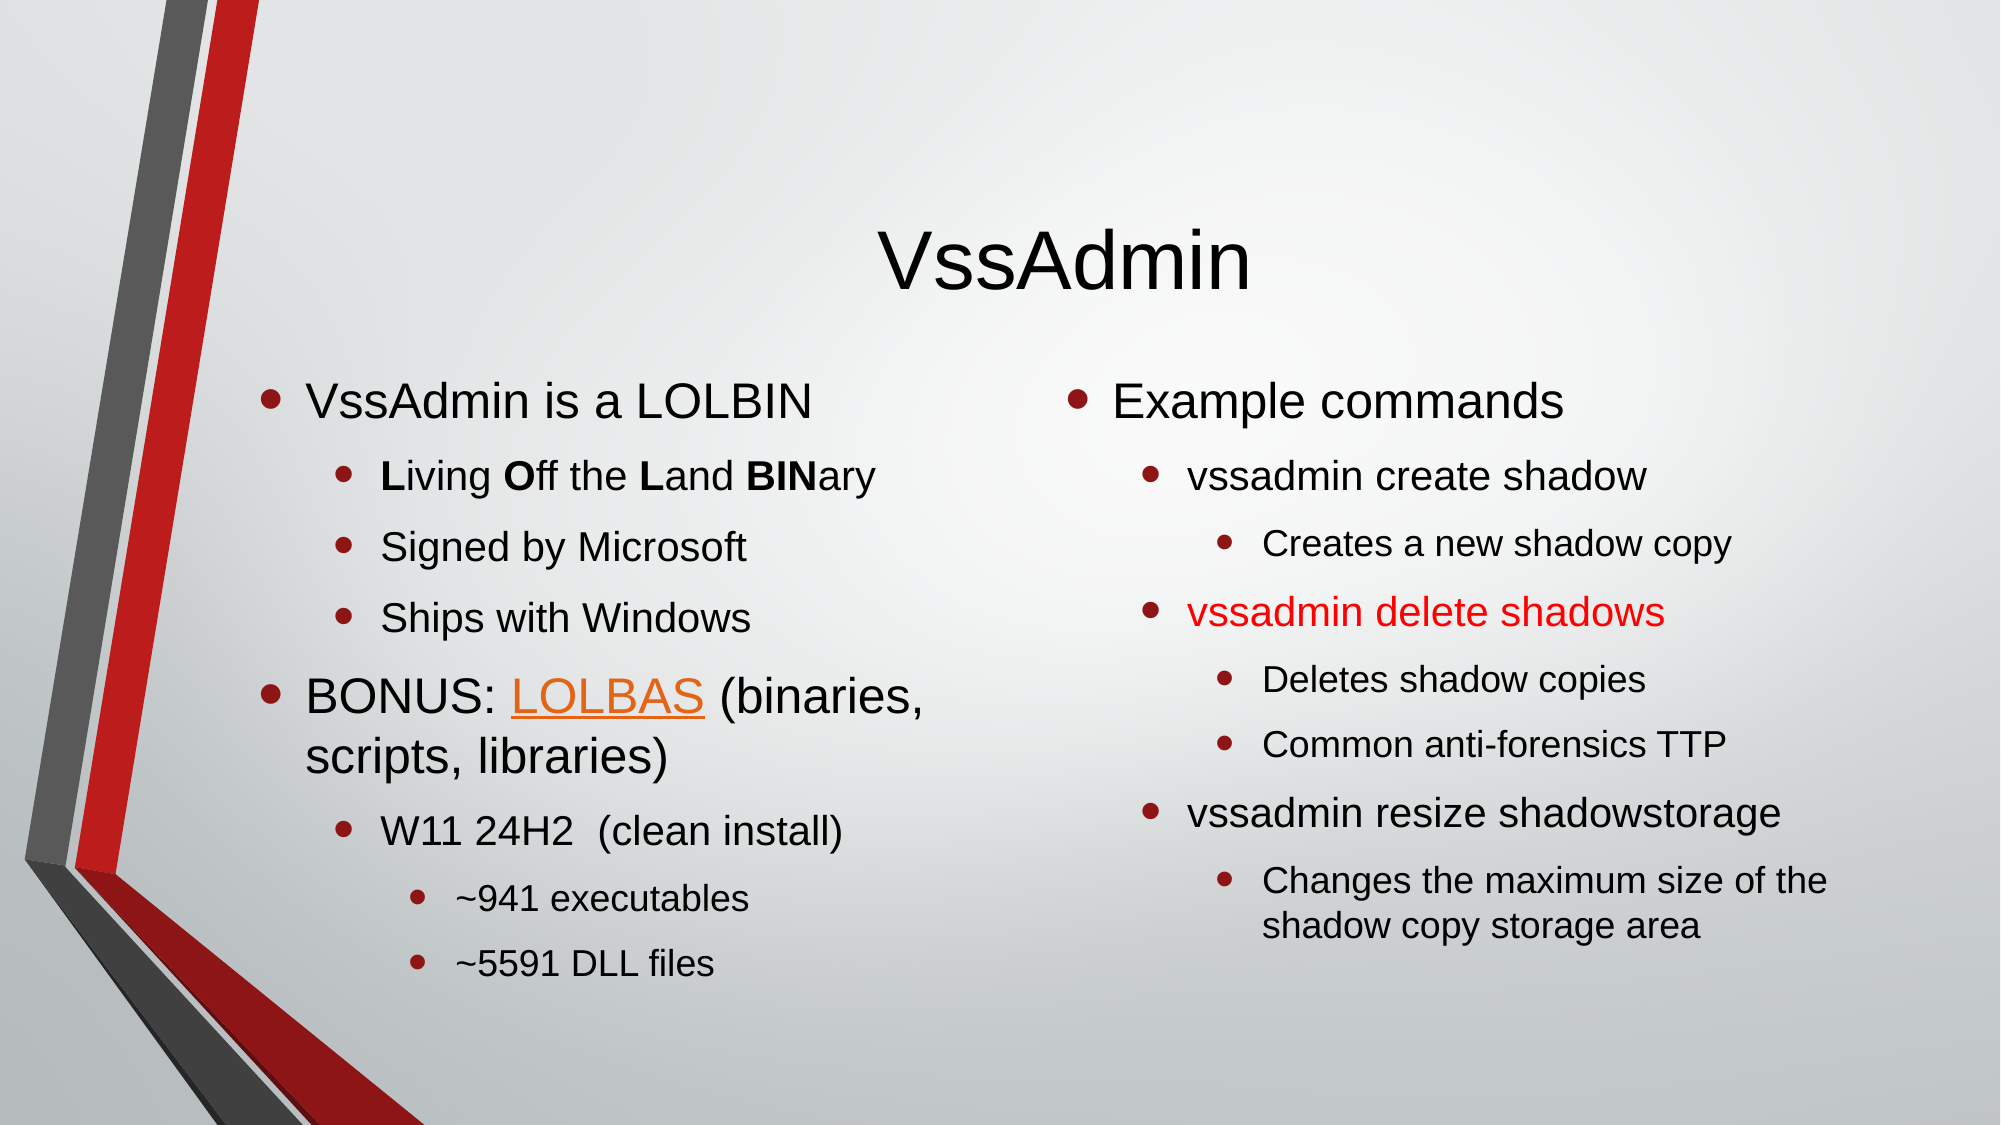

# VssAdmin
VssAdmin is a LOLBIN
Living Off the Land BINary
Signed by Microsoft
Ships with Windows
BONUS: LOLBAS (binaries, scripts, libraries)
W11 24H2  (clean install)
~941 executables
~5591 DLL files

Example commands
vssadmin create shadow
Creates a new shadow copy
vssadmin delete shadows
Deletes shadow copies
Common anti-forensics TTP
vssadmin resize shadowstorage
Changes the maximum size of the shadow copy storage area